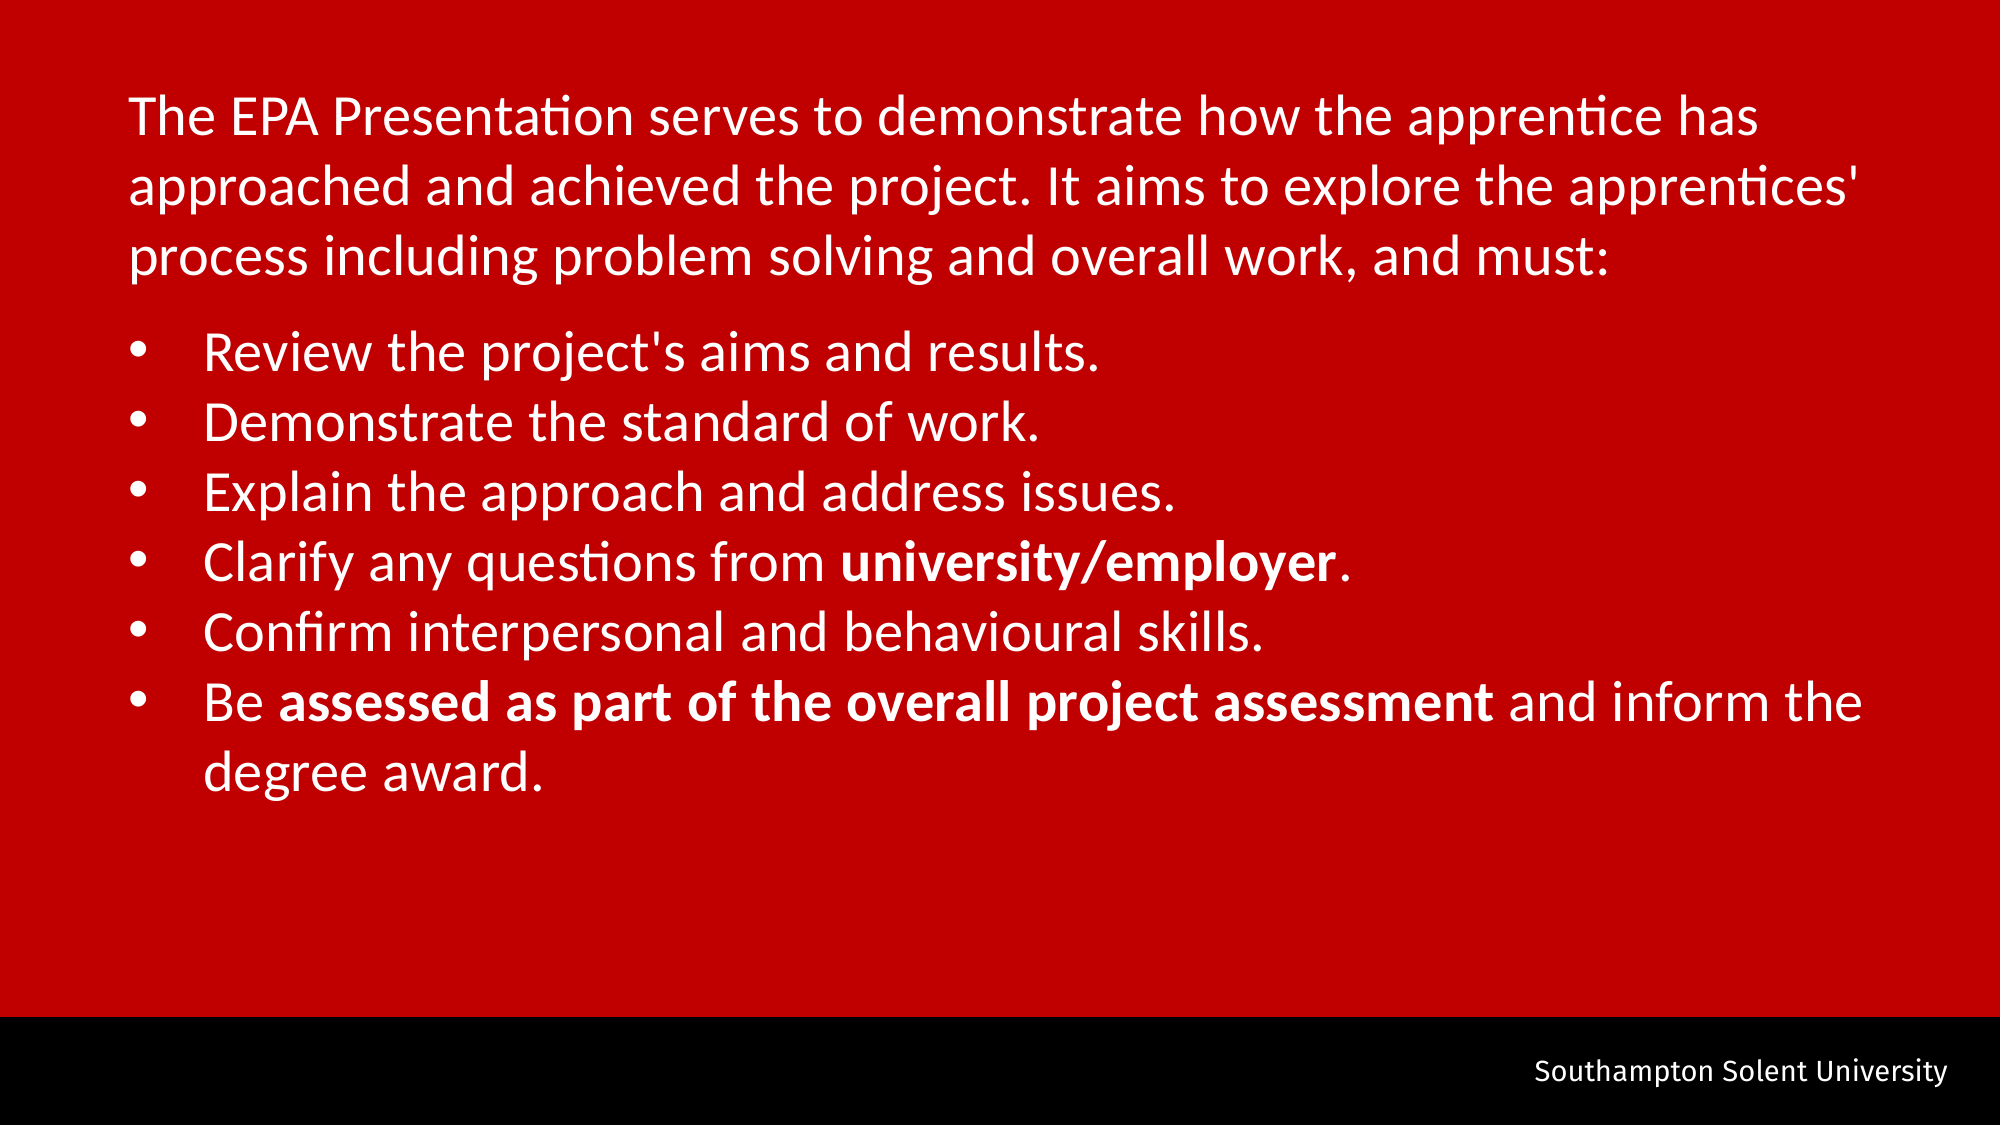

The EPA Presentation serves to demonstrate how the apprentice has approached and achieved the project. It aims to explore the apprentices' process including problem solving and overall work, and must:
Review the project's aims and results.
Demonstrate the standard of work.
Explain the approach and address issues.
Clarify any questions from university/employer.
Confirm interpersonal and behavioural skills.
Be assessed as part of the overall project assessment and inform the degree award.